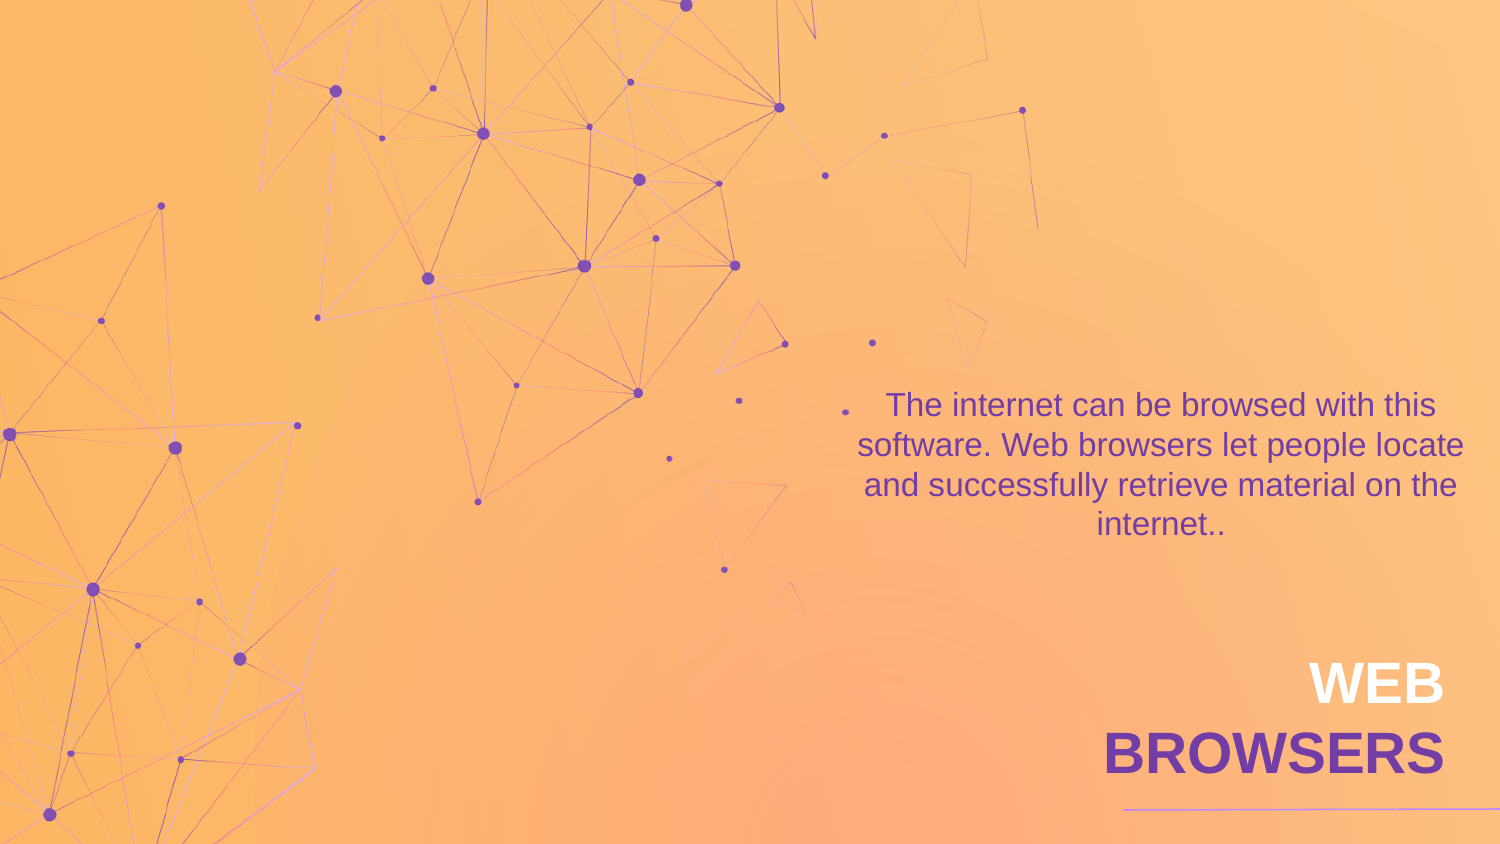

The internet can be browsed with this software. Web browsers let people locate and successfully retrieve material on the internet..
# WEB BROWSERS